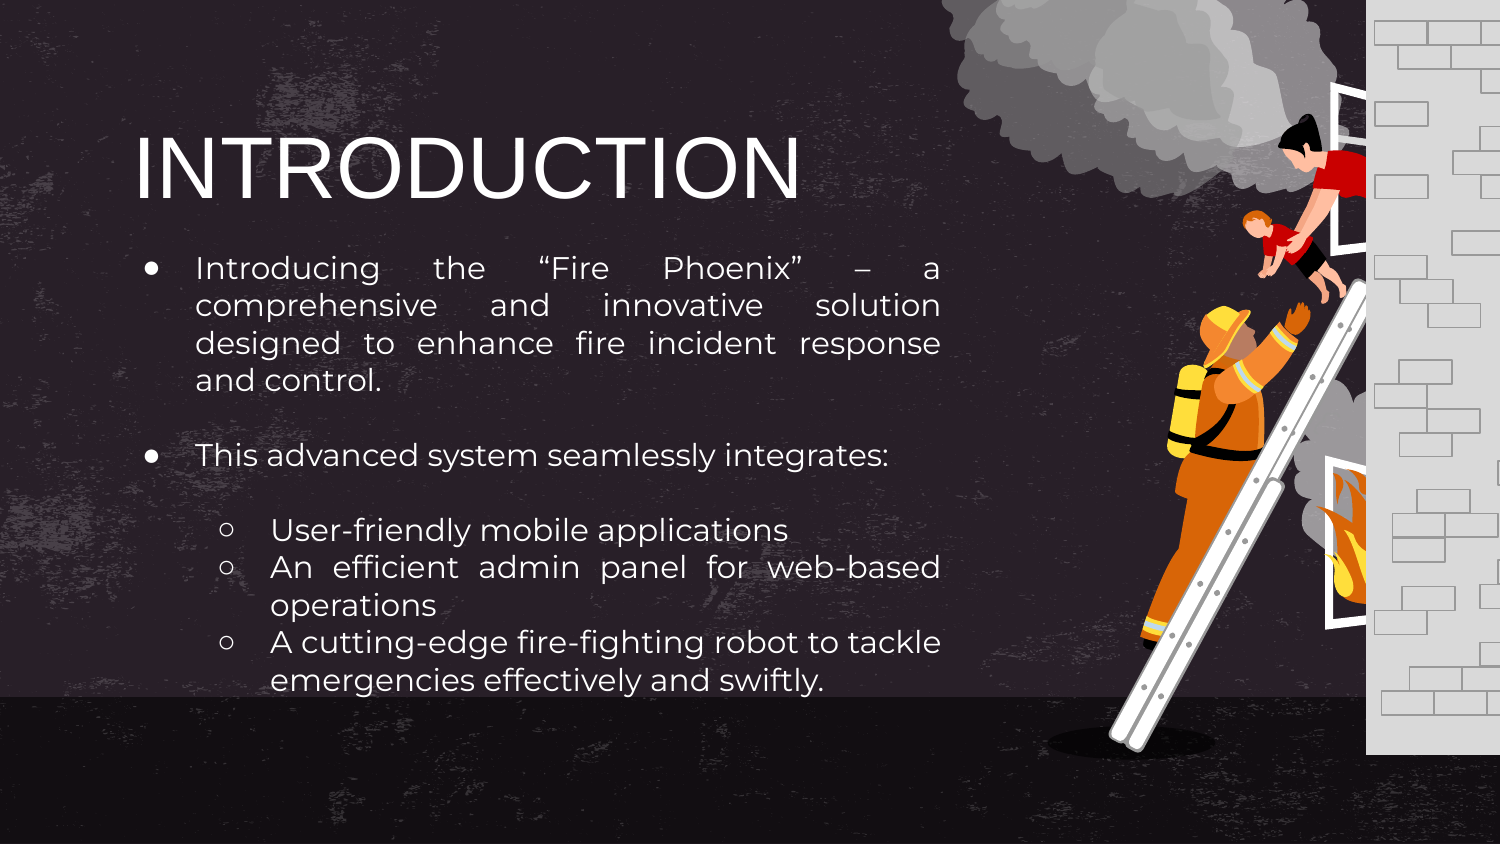

# INTRODUCTION
Introducing the “Fire Phoenix” – a comprehensive and innovative solution designed to enhance fire incident response and control.

This advanced system seamlessly integrates:

User-friendly mobile applications
An efficient admin panel for web-based operations
A cutting-edge fire-fighting robot to tackle emergencies effectively and swiftly.